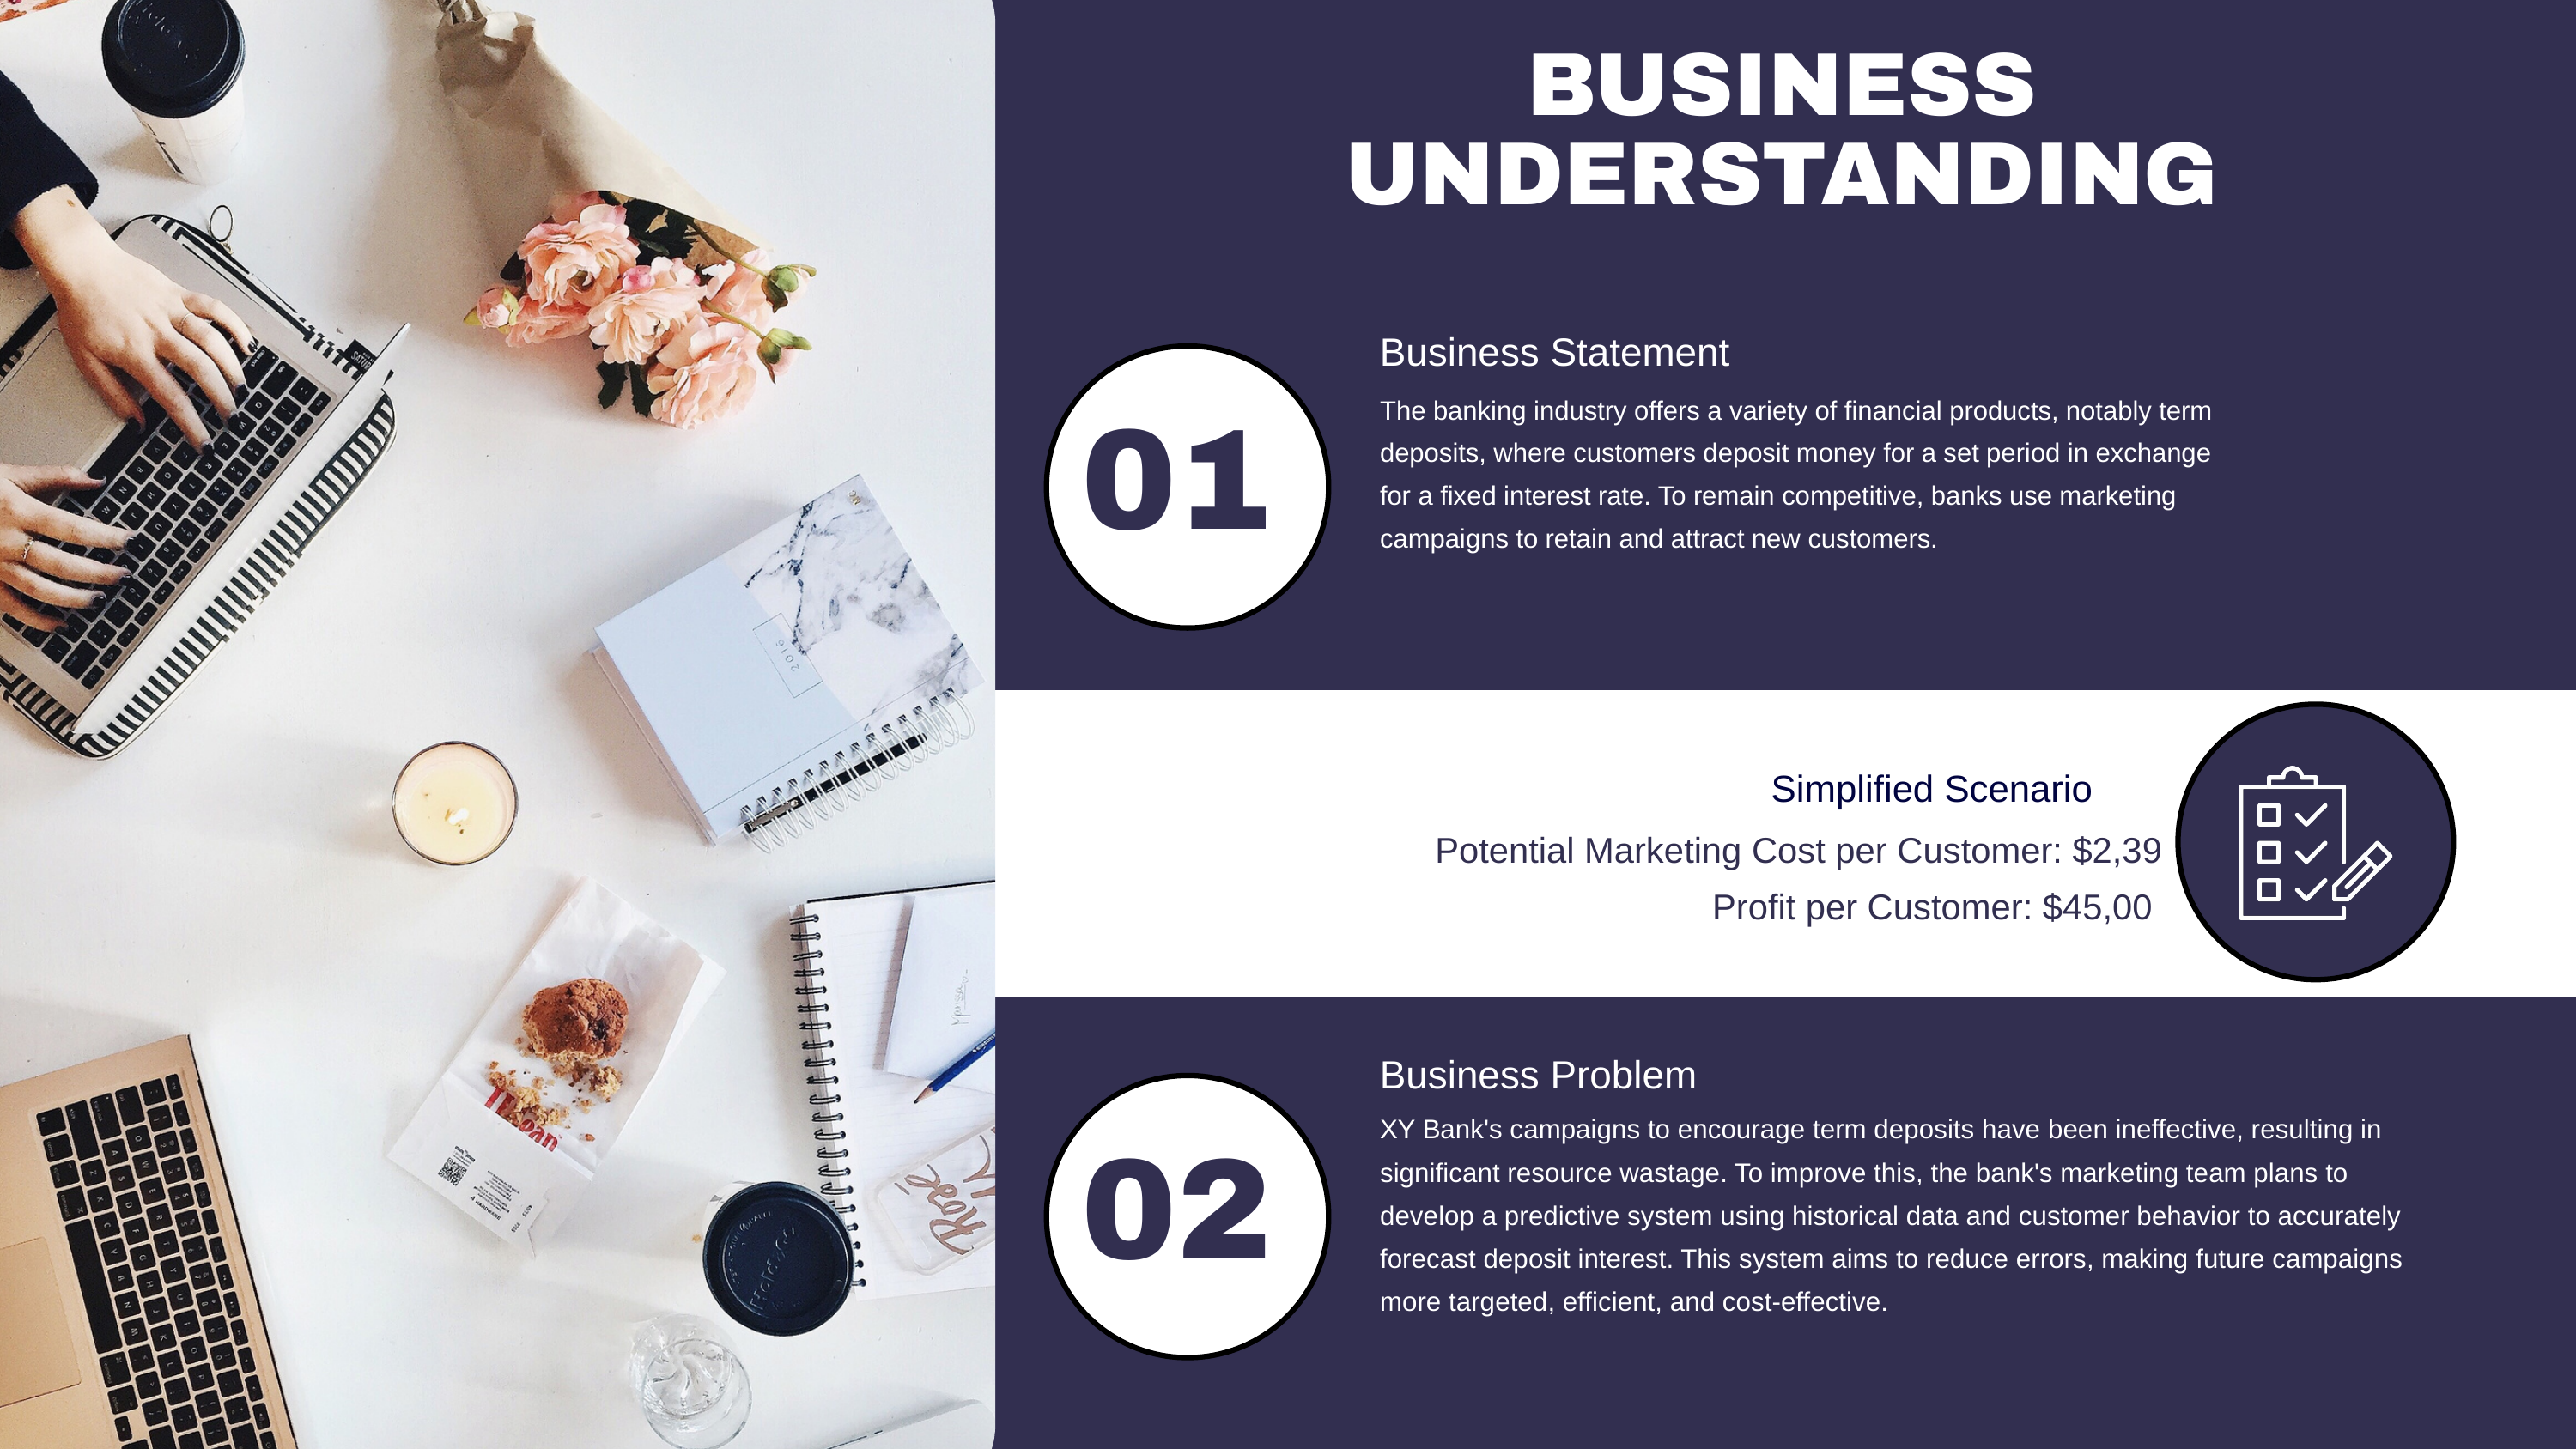

BUSINESS UNDERSTANDING
Business Statement

The banking industry offers a variety of financial products, notably term deposits, where customers deposit money for a set period in exchange for a fixed interest rate. To remain competitive, banks use marketing campaigns to retain and attract new customers.

01

Simplified Scenario

Potential Marketing Cost per Customer: $2,39
Profit per Customer: $45,00

Business Problem

XY Bank's campaigns to encourage term deposits have been ineffective, resulting in significant resource wastage. To improve this, the bank's marketing team plans to develop a predictive system using historical data and customer behavior to accurately forecast deposit interest. This system aims to reduce errors, making future campaigns more targeted, efficient, and cost-effective.
02